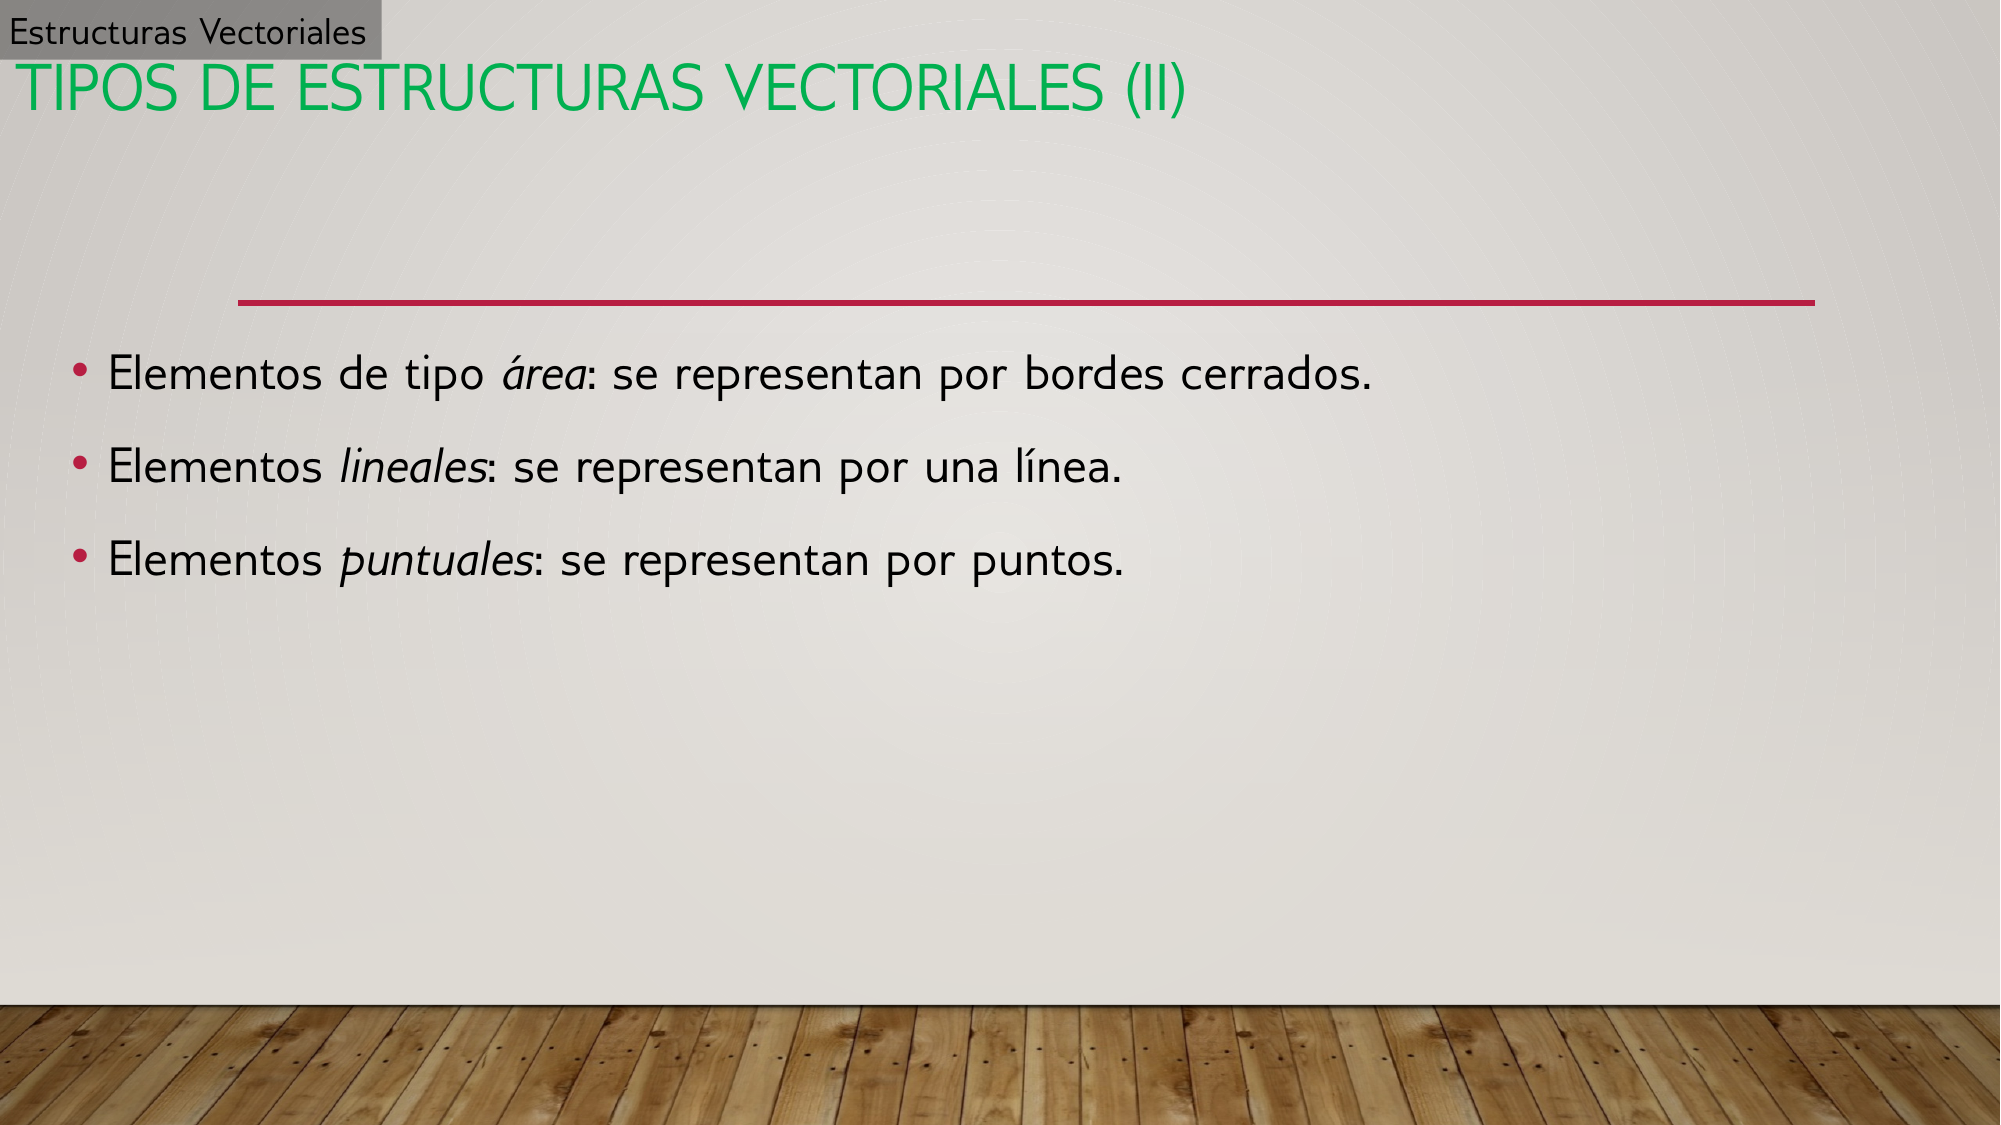

Estructuras Vectoriales
# Tipos de Estructuras Vectoriales (II)
Elementos de tipo área: se representan por bordes cerrados.
Elementos lineales: se representan por una línea.
Elementos puntuales: se representan por puntos.